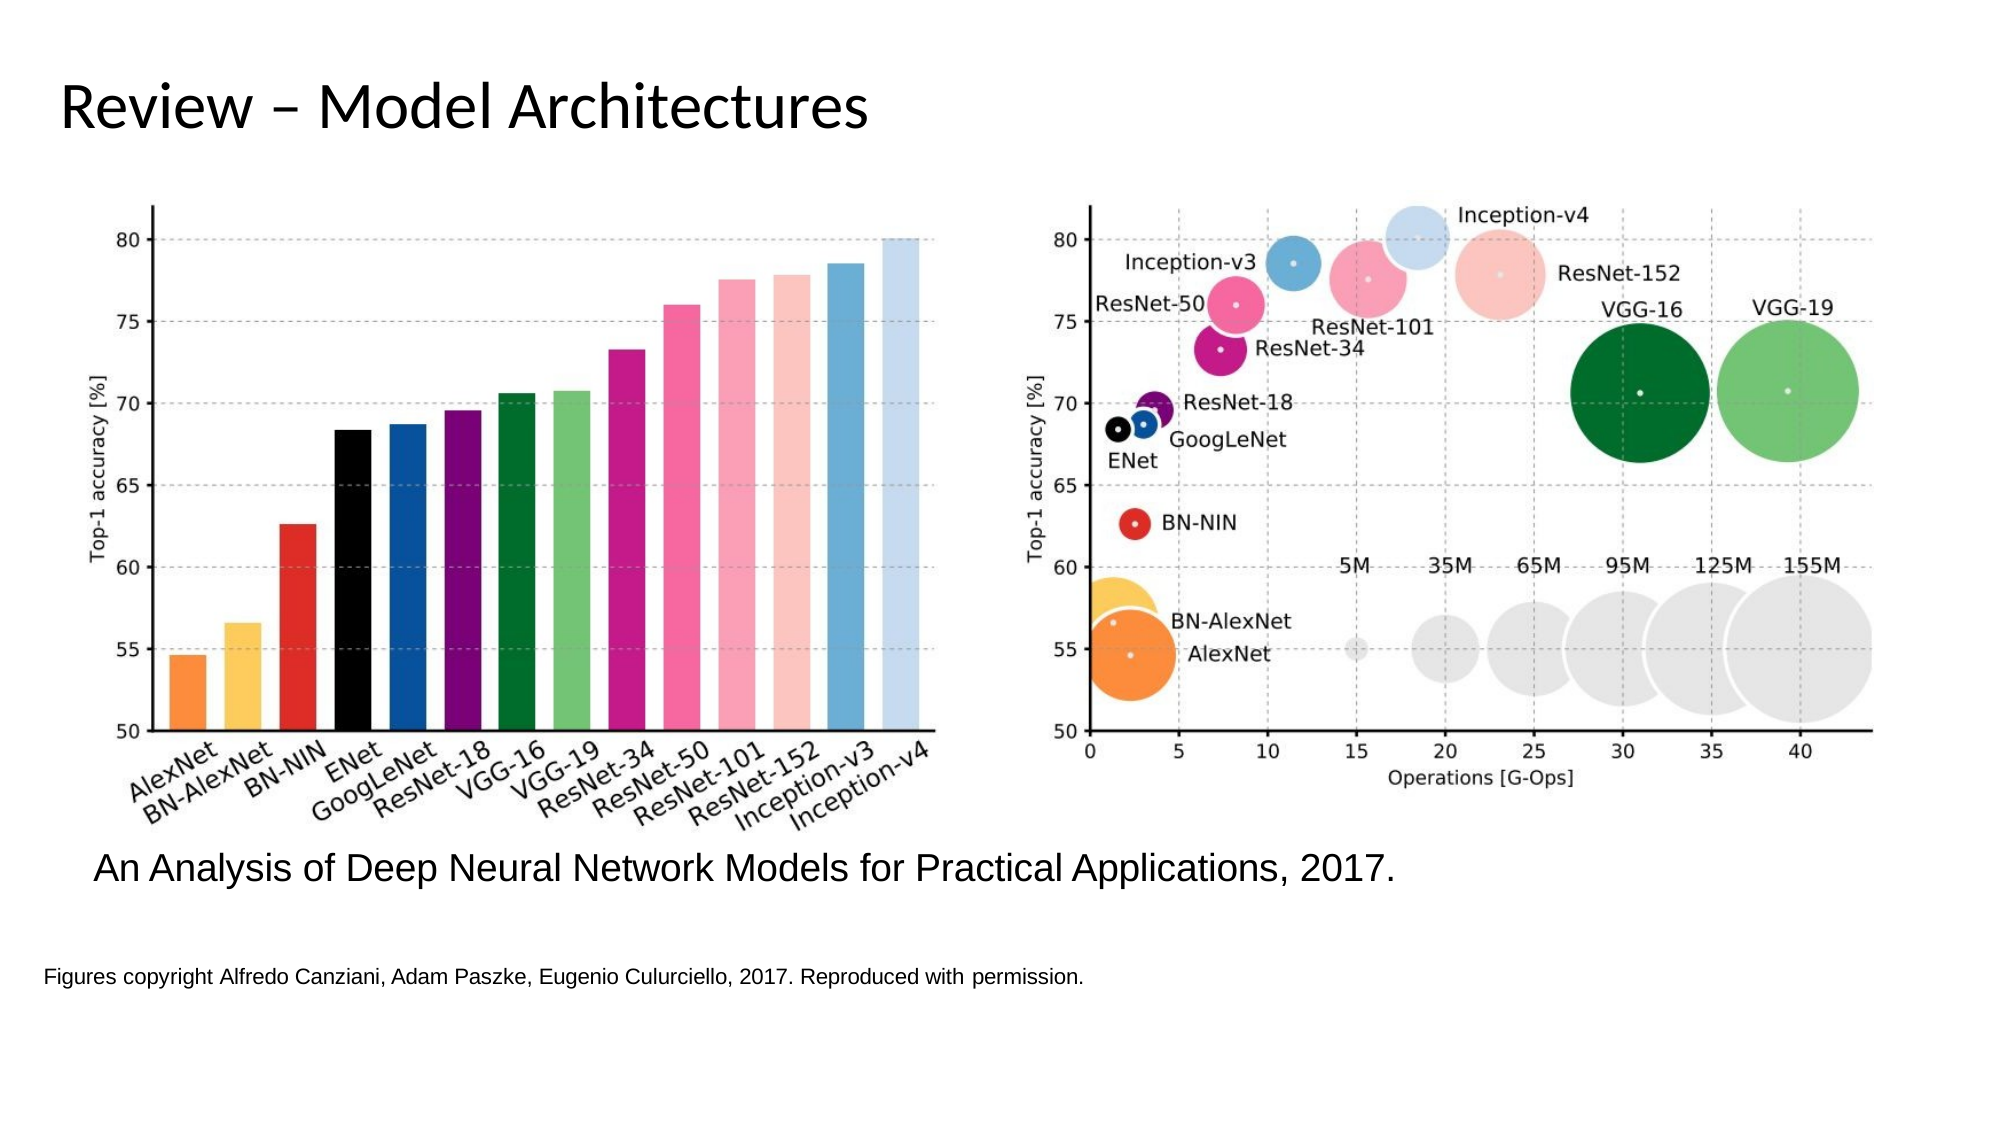

# Review – Model Architectures

An Analysis of Deep Neural Network Models for Practical Applications, 2017.
Figures copyright Alfredo Canziani, Adam Paszke, Eugenio Culurciello, 2017. Reproduced with permission.
Fei-Fei Li & Justin Johnson & Serena Yeung	Lecture 9 -	April 30, 2019